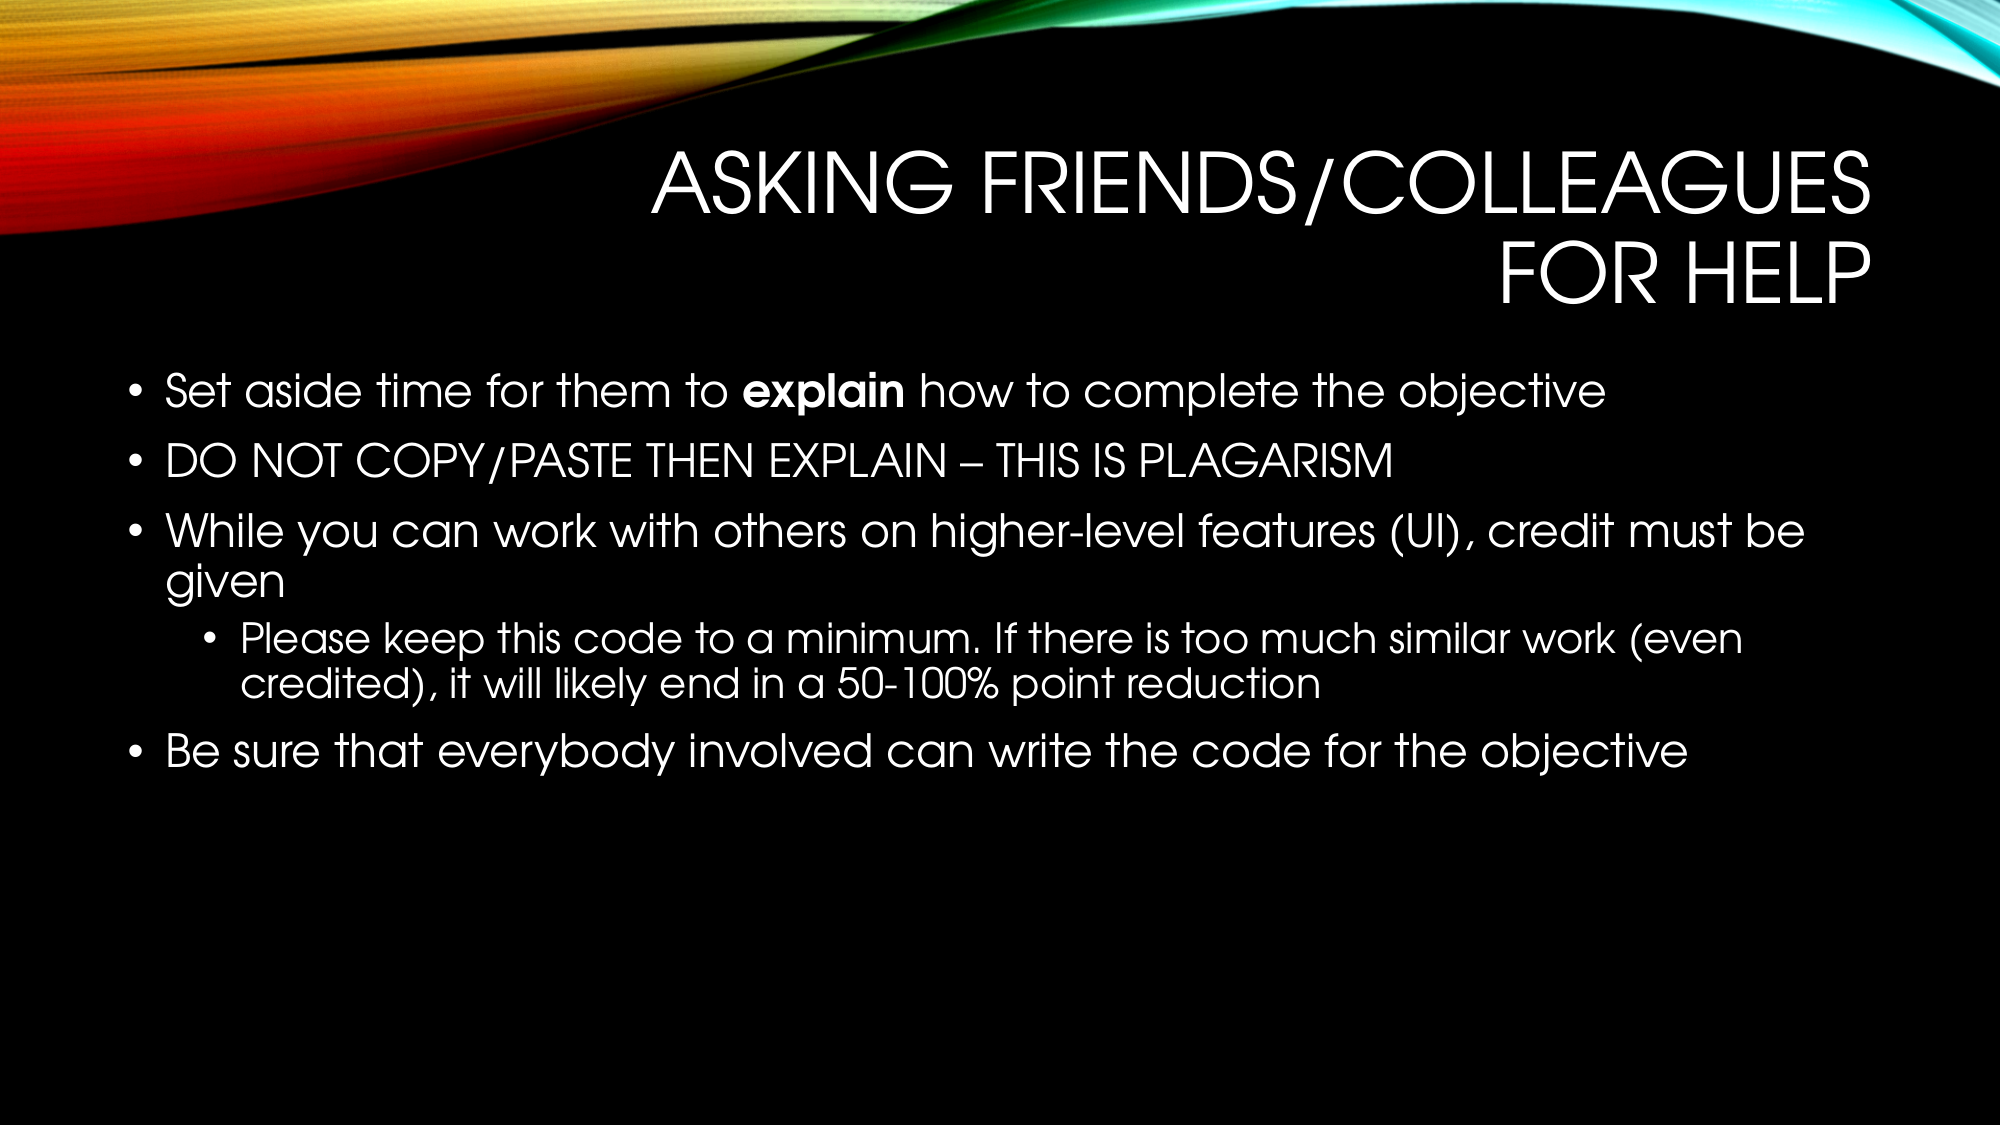

# Asking friends/colleagues for help
Set aside time for them to explain how to complete the objective
DO NOT COPY/PASTE THEN EXPLAIN – THIS IS PLAGARISM
While you can work with others on higher-level features (UI), credit must be given
Please keep this code to a minimum. If there is too much similar work (even credited), it will likely end in a 50-100% point reduction
Be sure that everybody involved can write the code for the objective